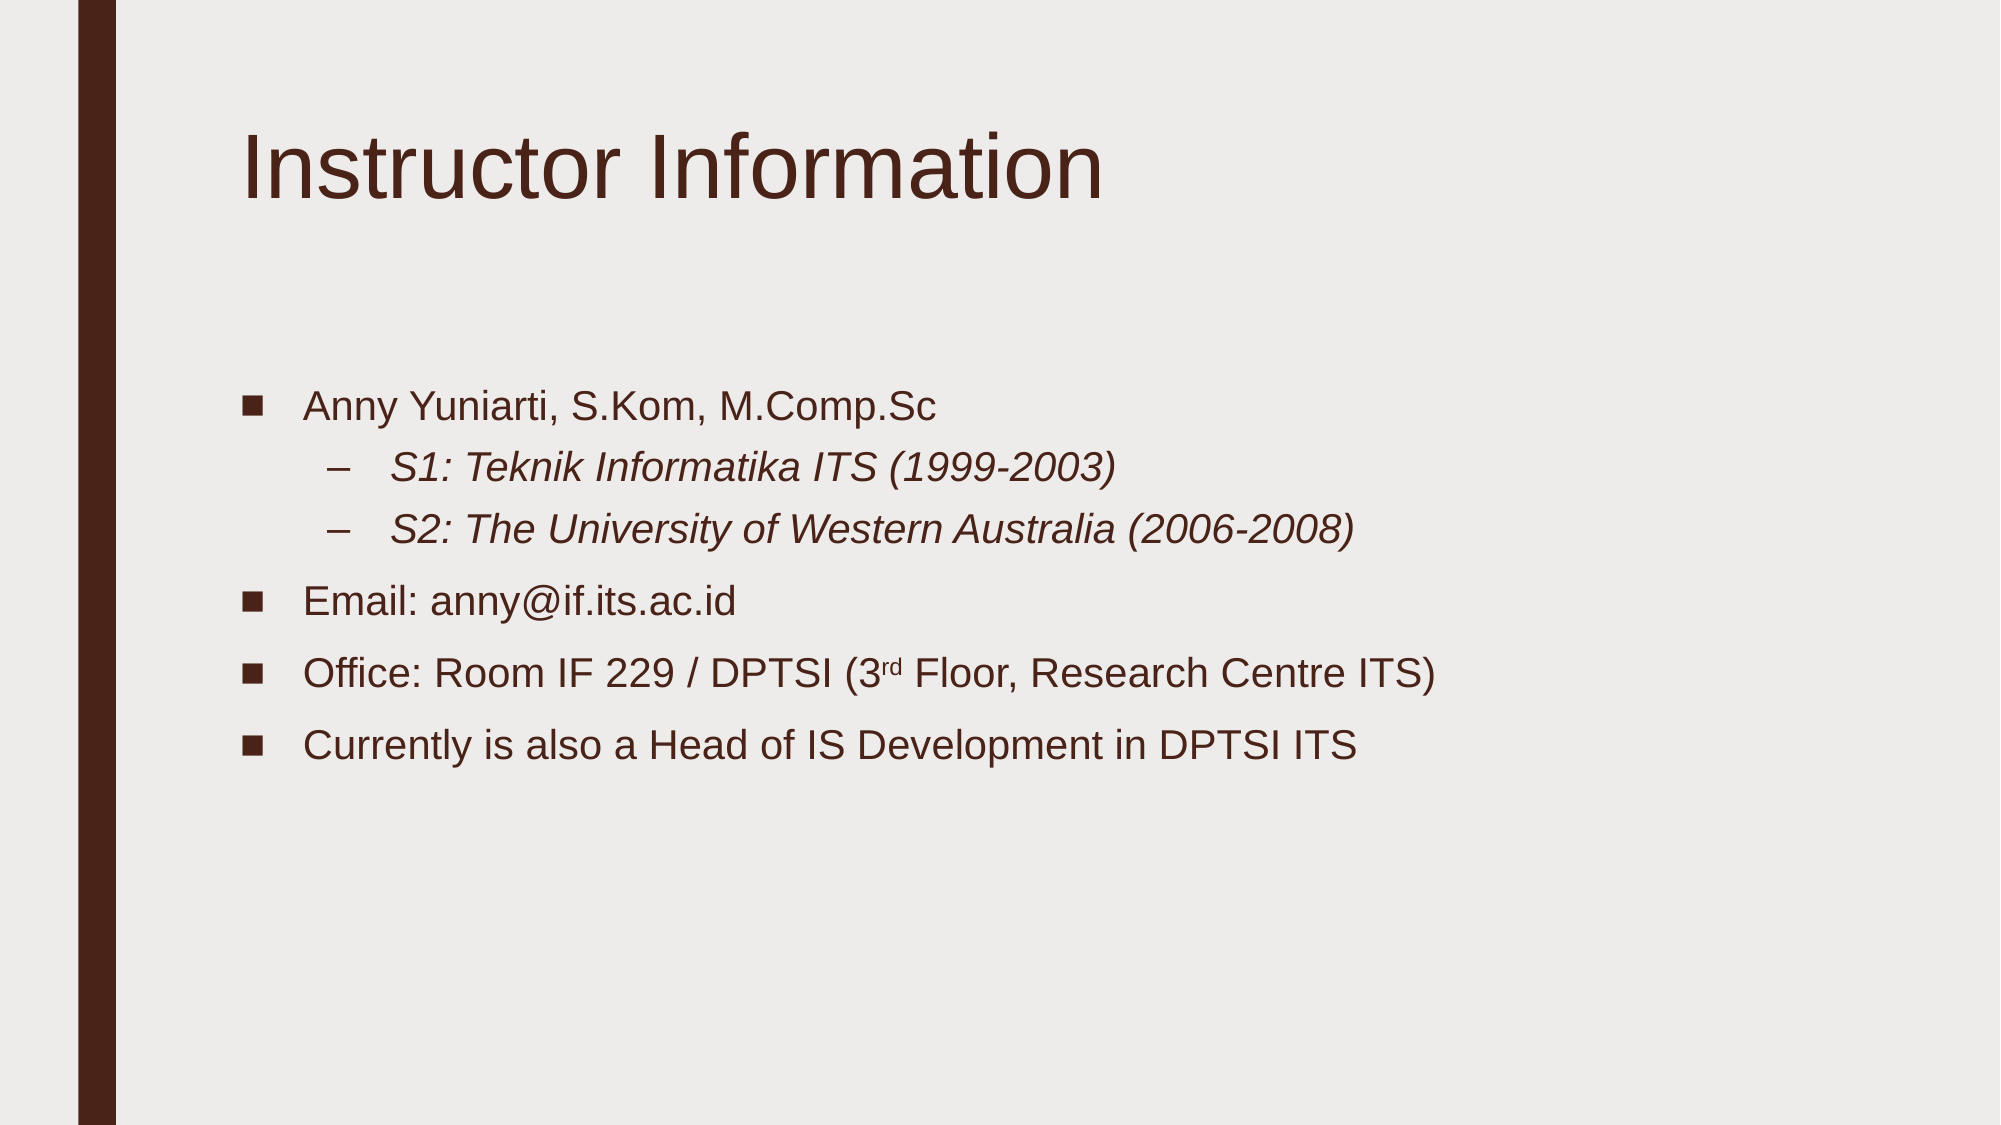

# Instructor Information
Anny Yuniarti, S.Kom, M.Comp.Sc
S1: Teknik Informatika ITS (1999-2003)
S2: The University of Western Australia (2006-2008)
Email: anny@if.its.ac.id
Office: Room IF 229 / DPTSI (3rd Floor, Research Centre ITS)
Currently is also a Head of IS Development in DPTSI ITS